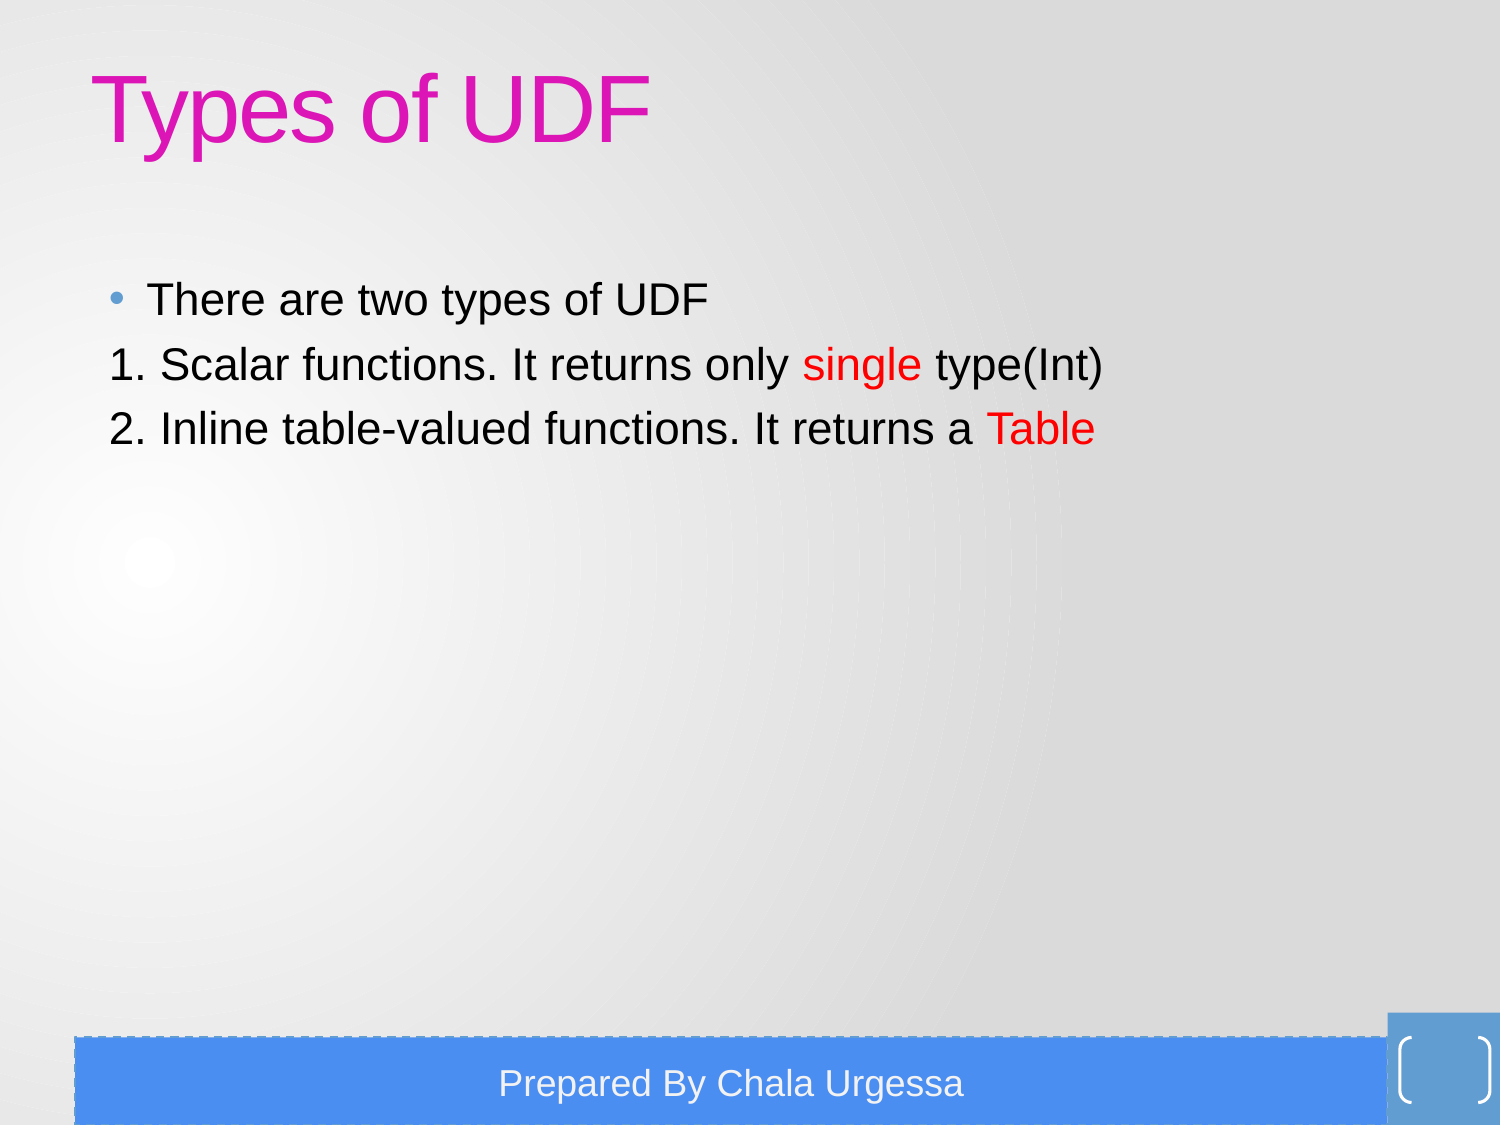

# Types of UDF
There are two types of UDF
1. Scalar functions. It returns only single type(Int)
2. Inline table-valued functions. It returns a Table

75